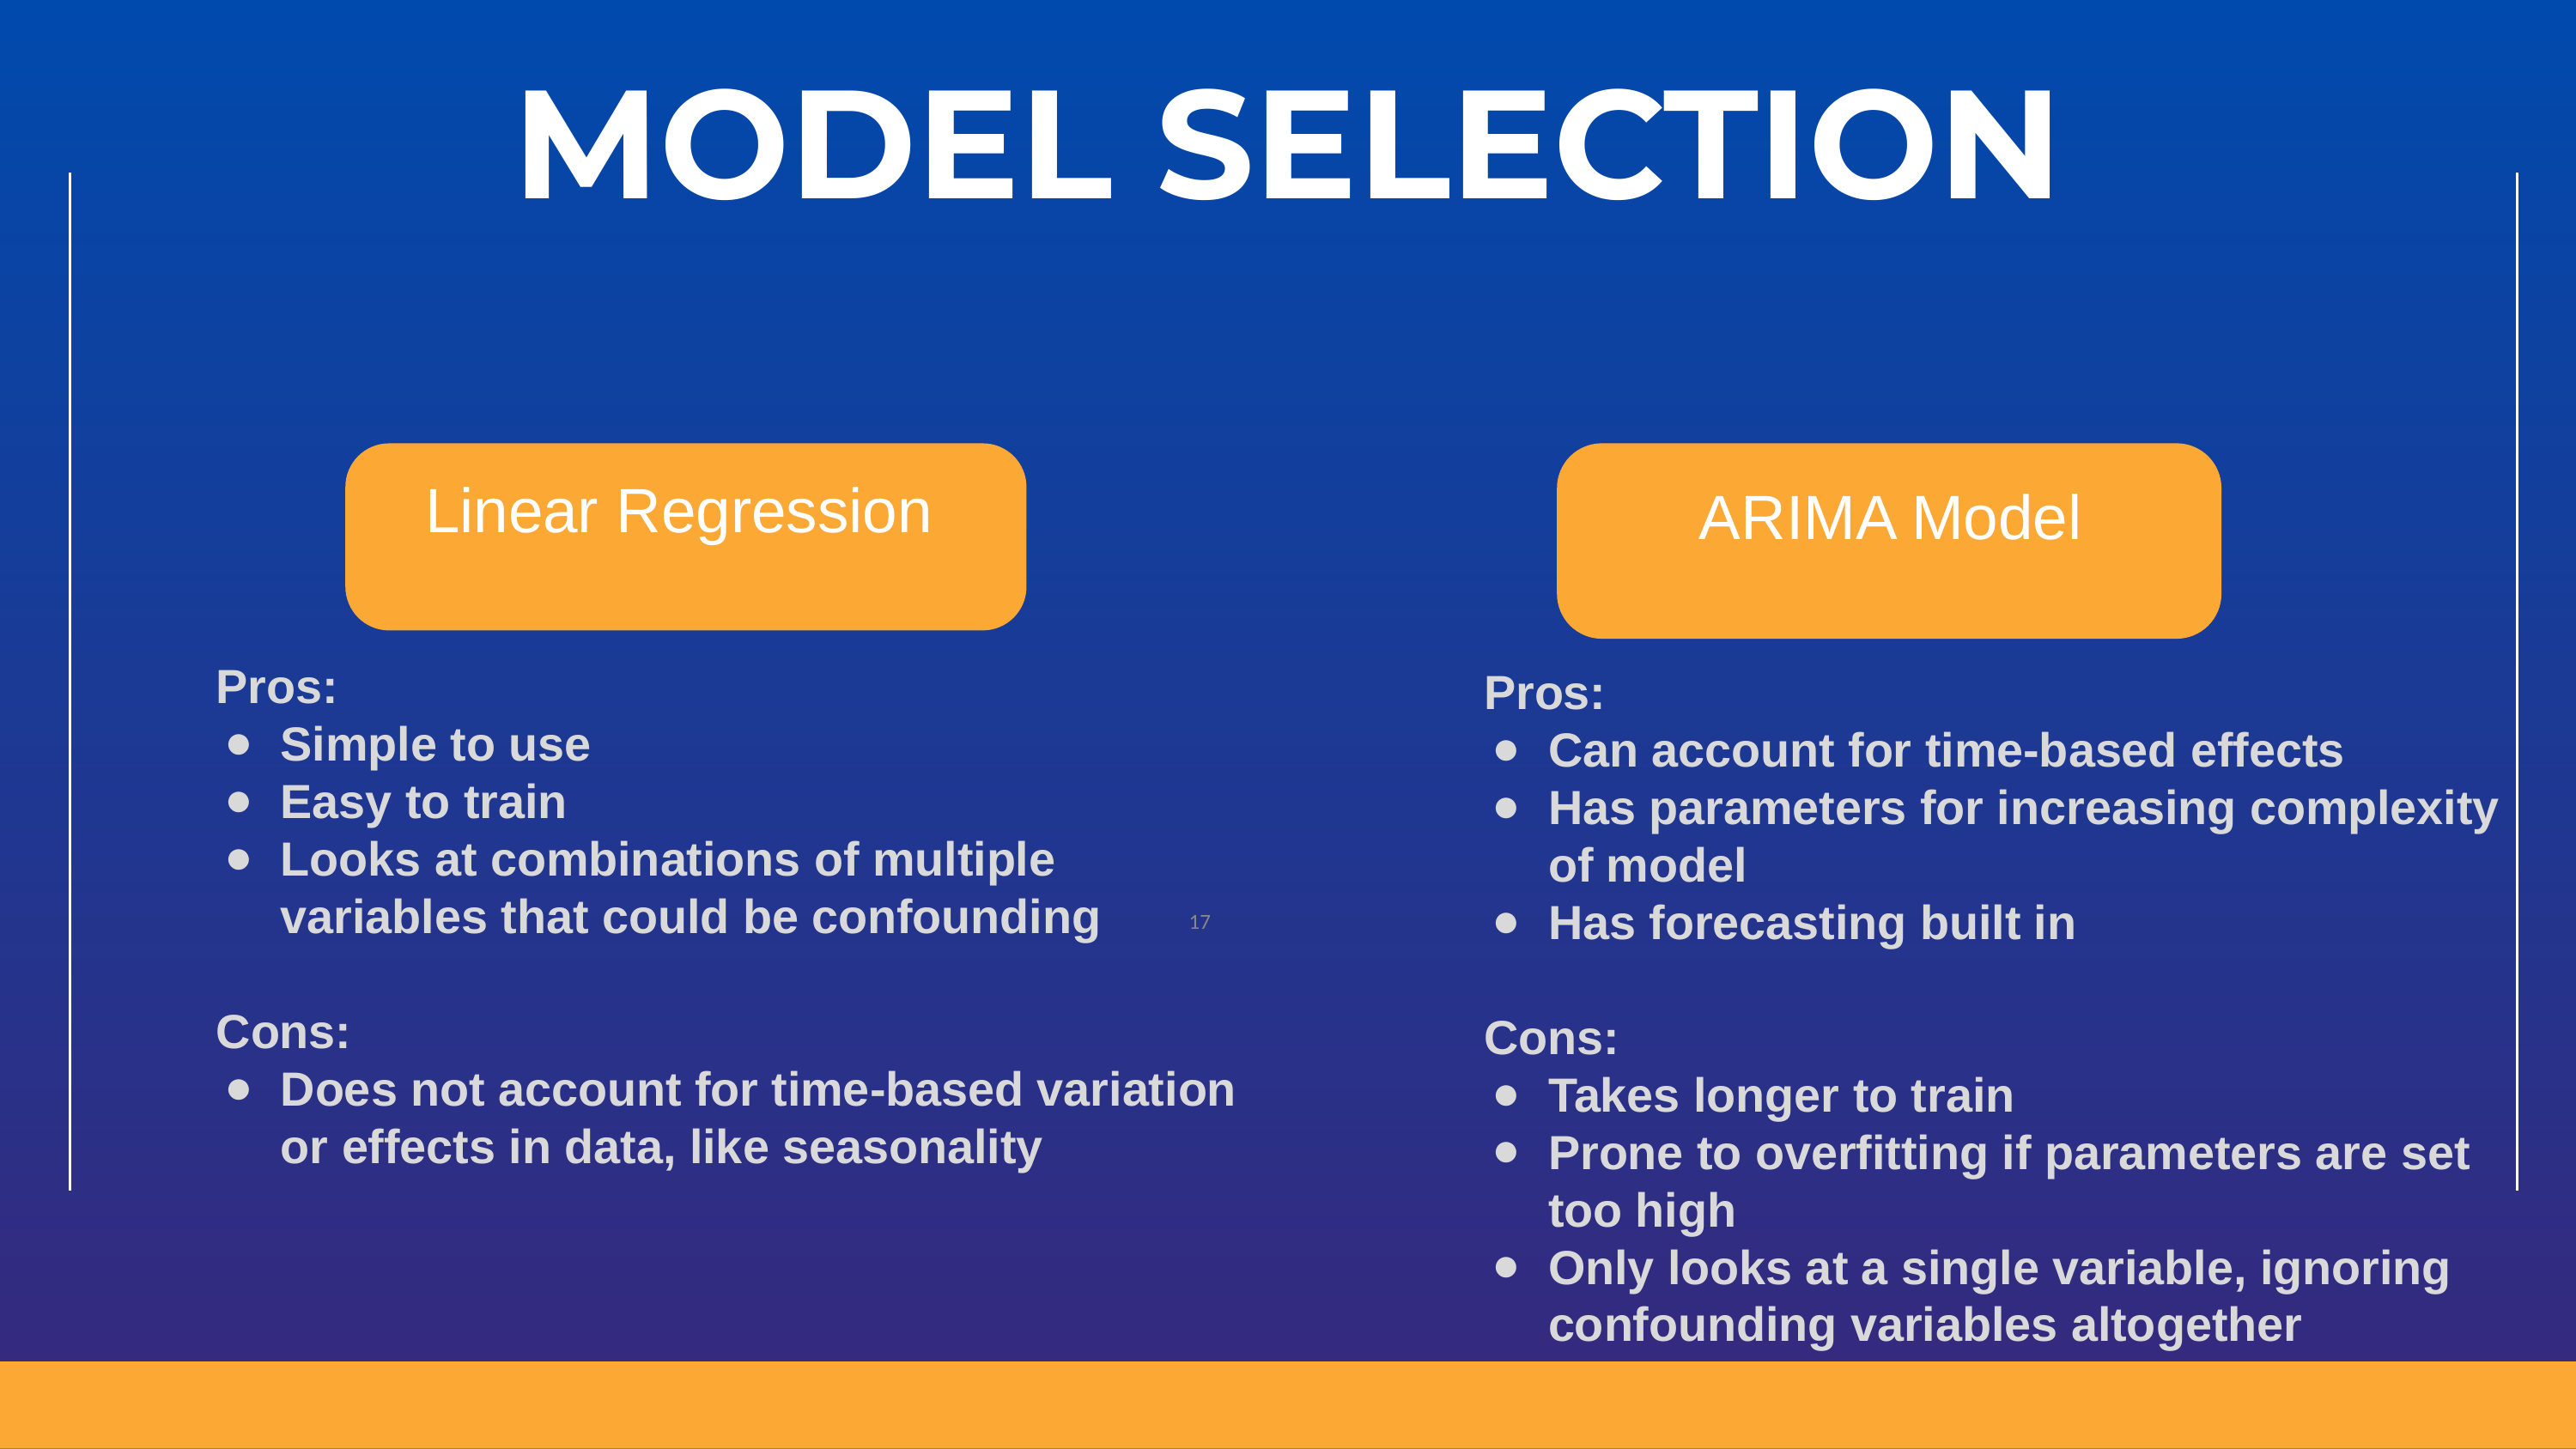

MODEL SELECTION

Linear Regression
ARIMA Model
Pros:
Simple to use
Easy to train
Looks at combinations of multiple variables that could be confounding

Cons:
Does not account for time-based variation or effects in data, like seasonality
Pros:
Can account for time-based effects
Has parameters for increasing complexity of model
Has forecasting built in

Cons:
Takes longer to train
Prone to overfitting if parameters are set too high
Only looks at a single variable, ignoring confounding variables altogether
17